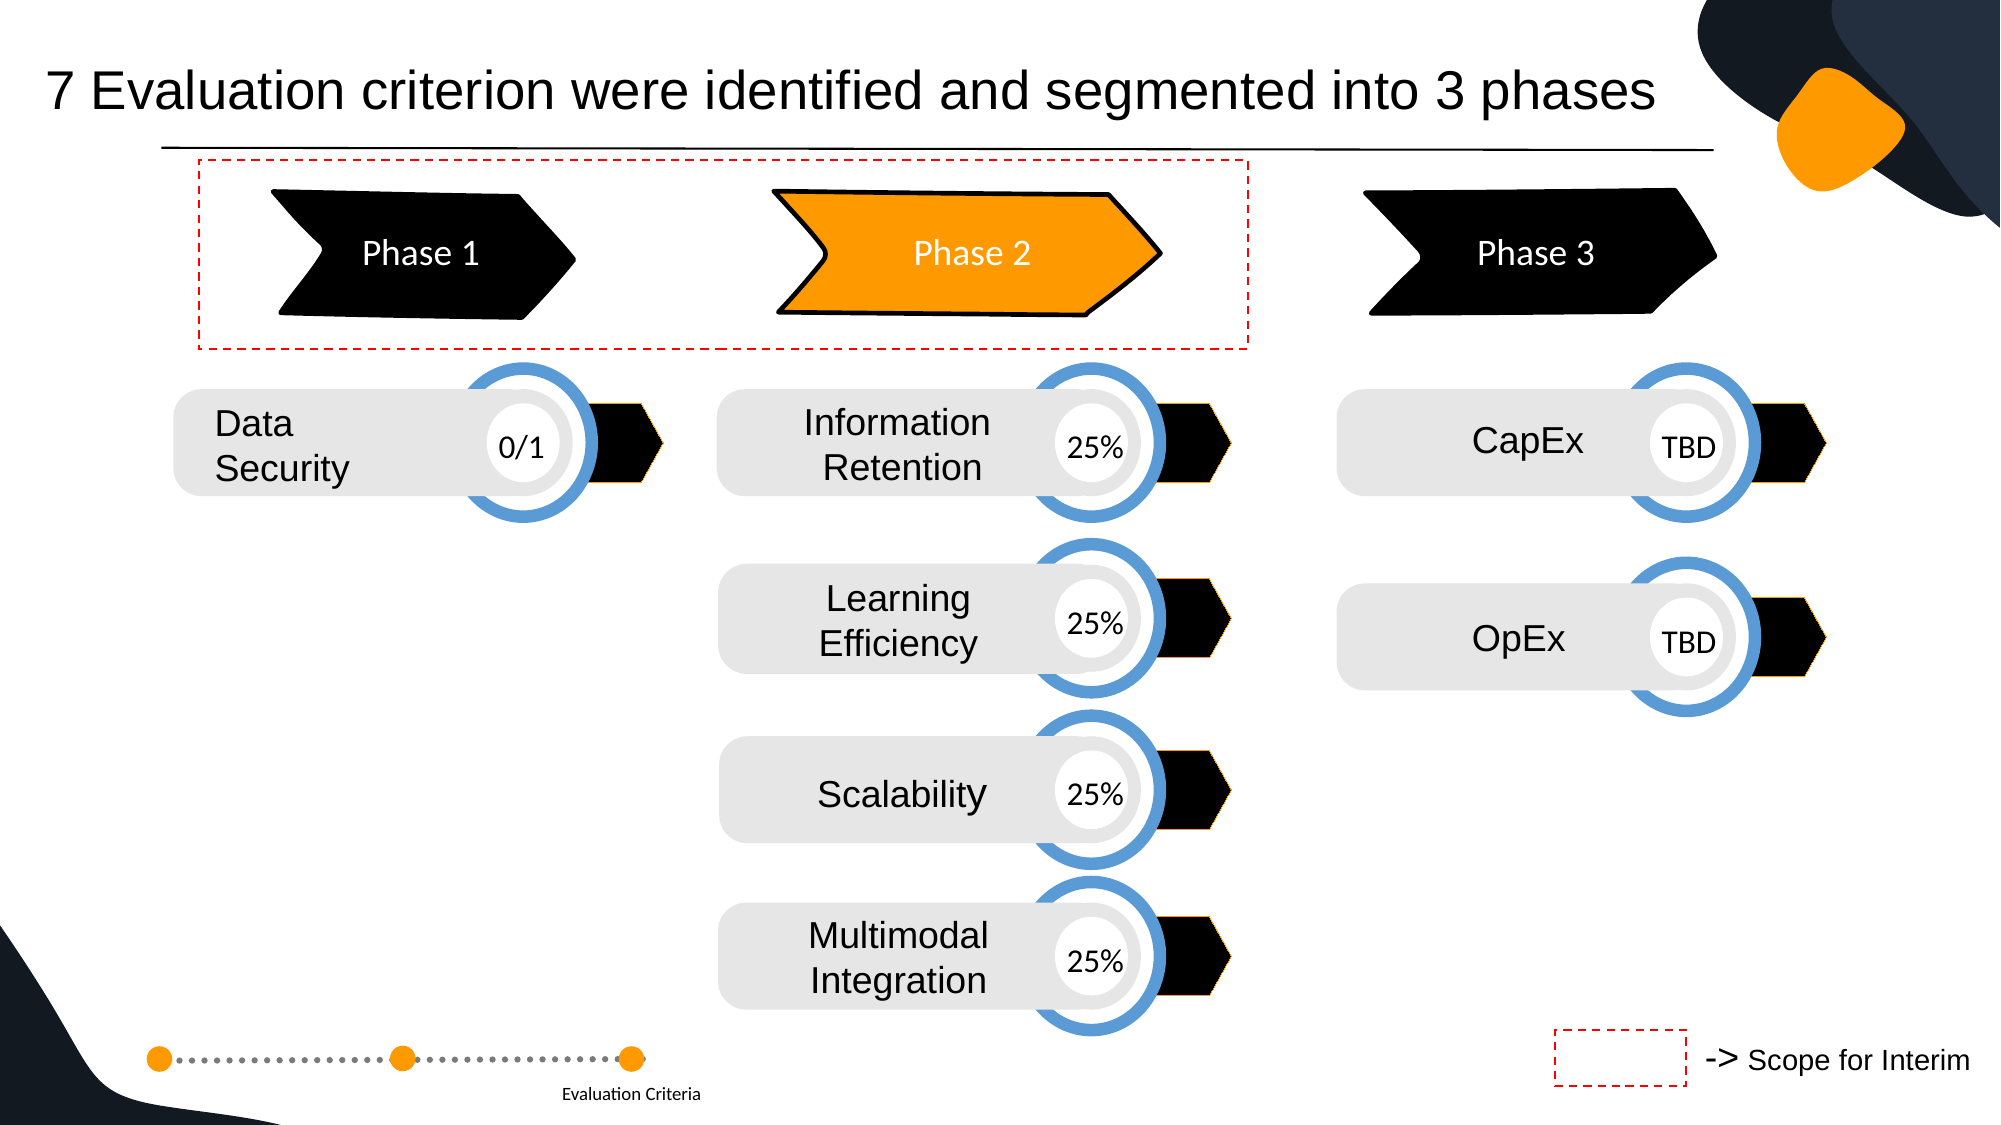

# 7 Evaluation criterion were identified and segmented into 3 phases

Phase 1
Phase 2
Phase 3

25%
TBD
0/1
Information
Retention
CapEx
Data  Security

25%

Learning
Efficiency
TBD
OpEx

25%

Scalability

25%

Multimodal
Integration
-> Scope for Interim

Evaluation Criteria